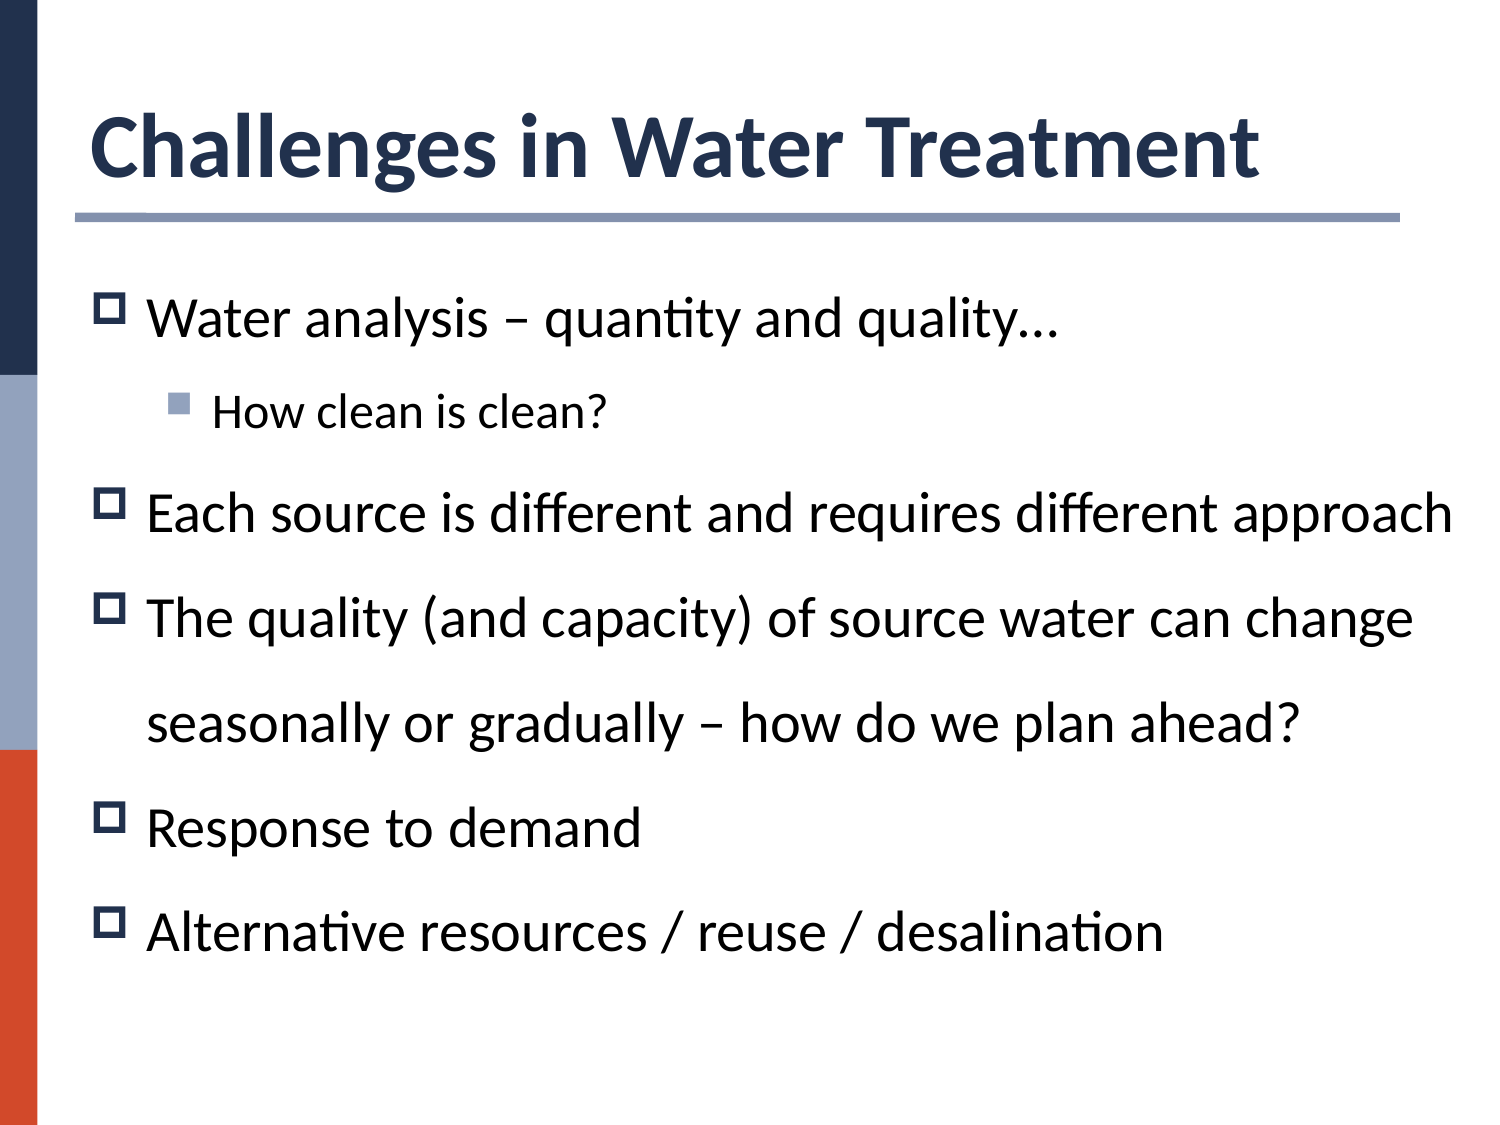

# Challenges in Water Treatment
Water analysis – quantity and quality…
How clean is clean?
Each source is different and requires different approach
The quality (and capacity) of source water can change seasonally or gradually – how do we plan ahead?
Response to demand
Alternative resources / reuse / desalination